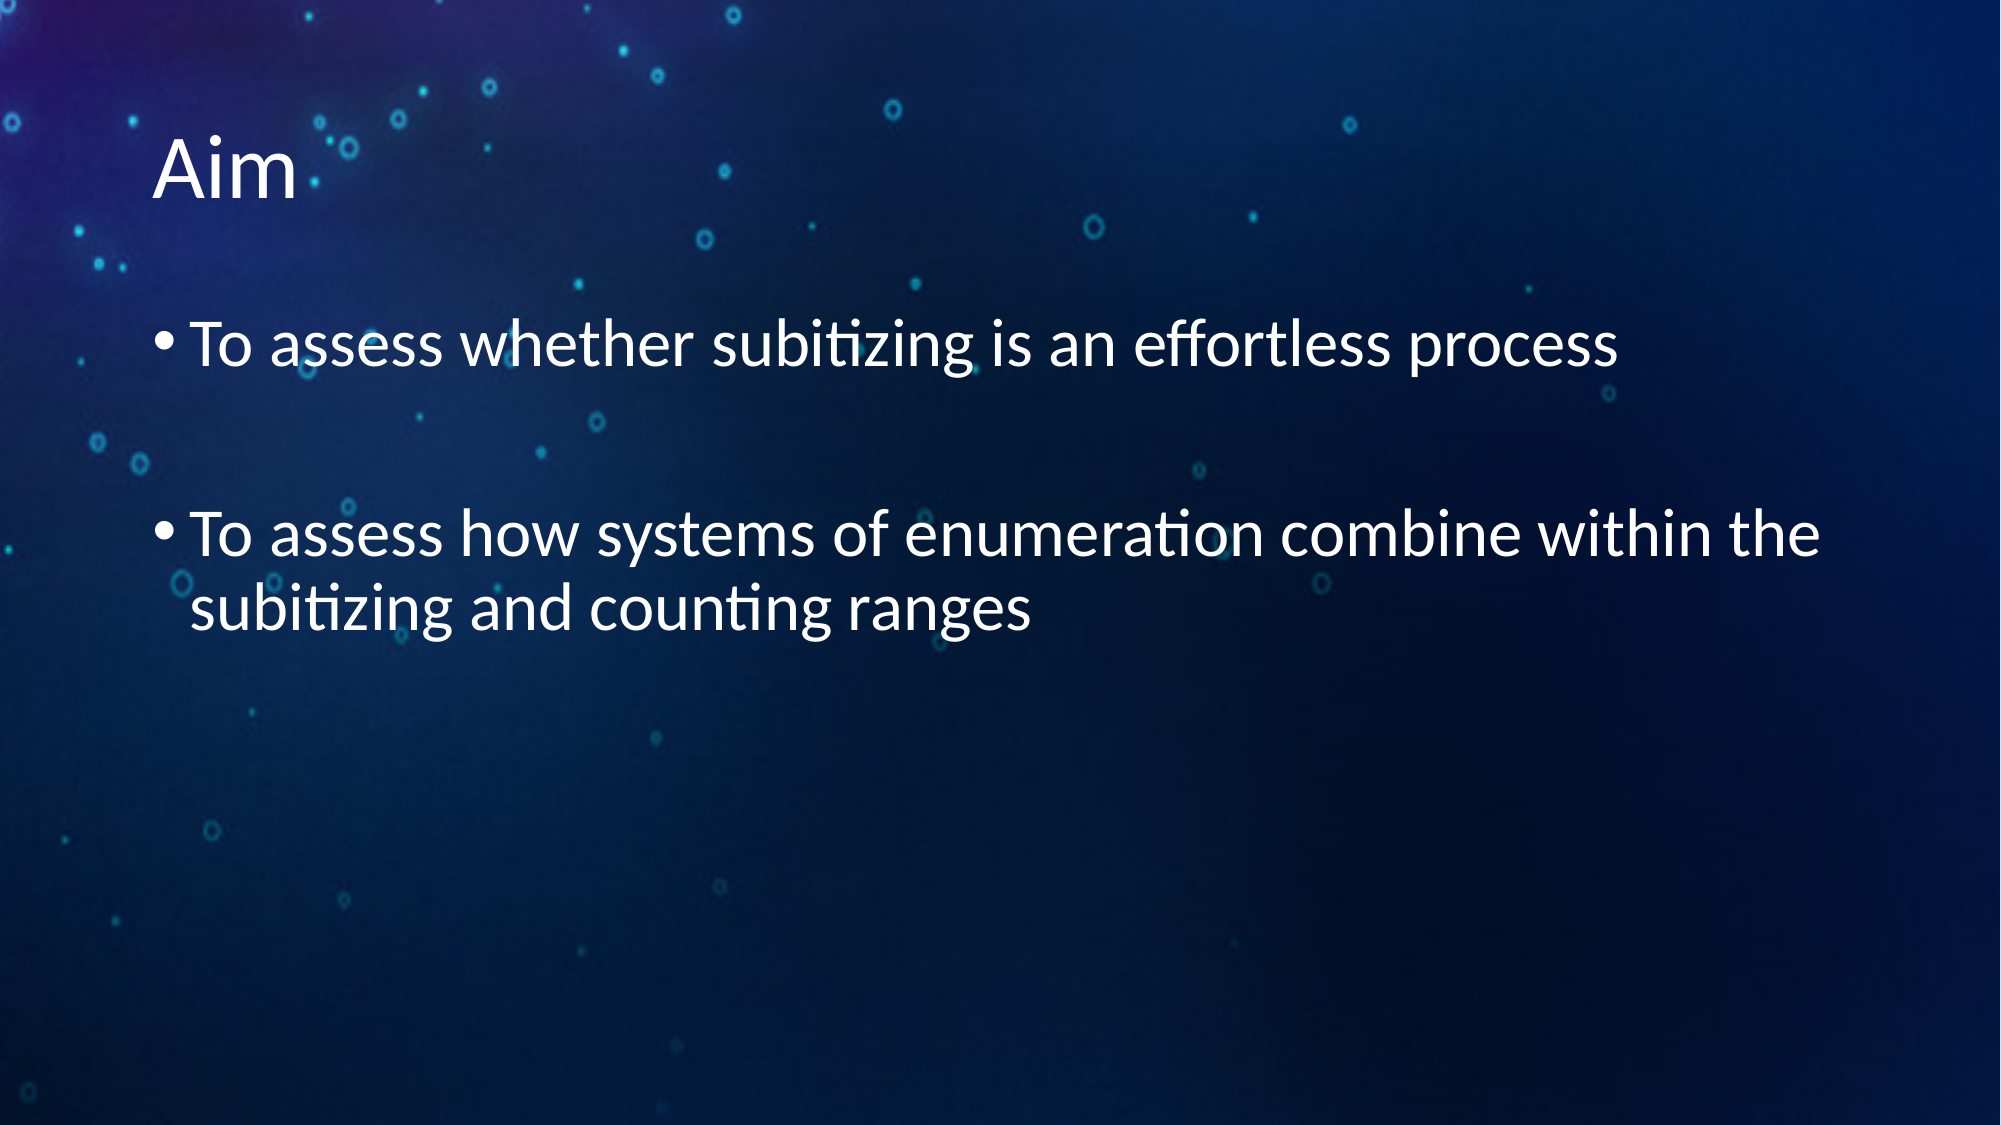

# Aim
To assess whether subitizing is an effortless process

To assess how systems of enumeration combine within the subitizing and counting ranges